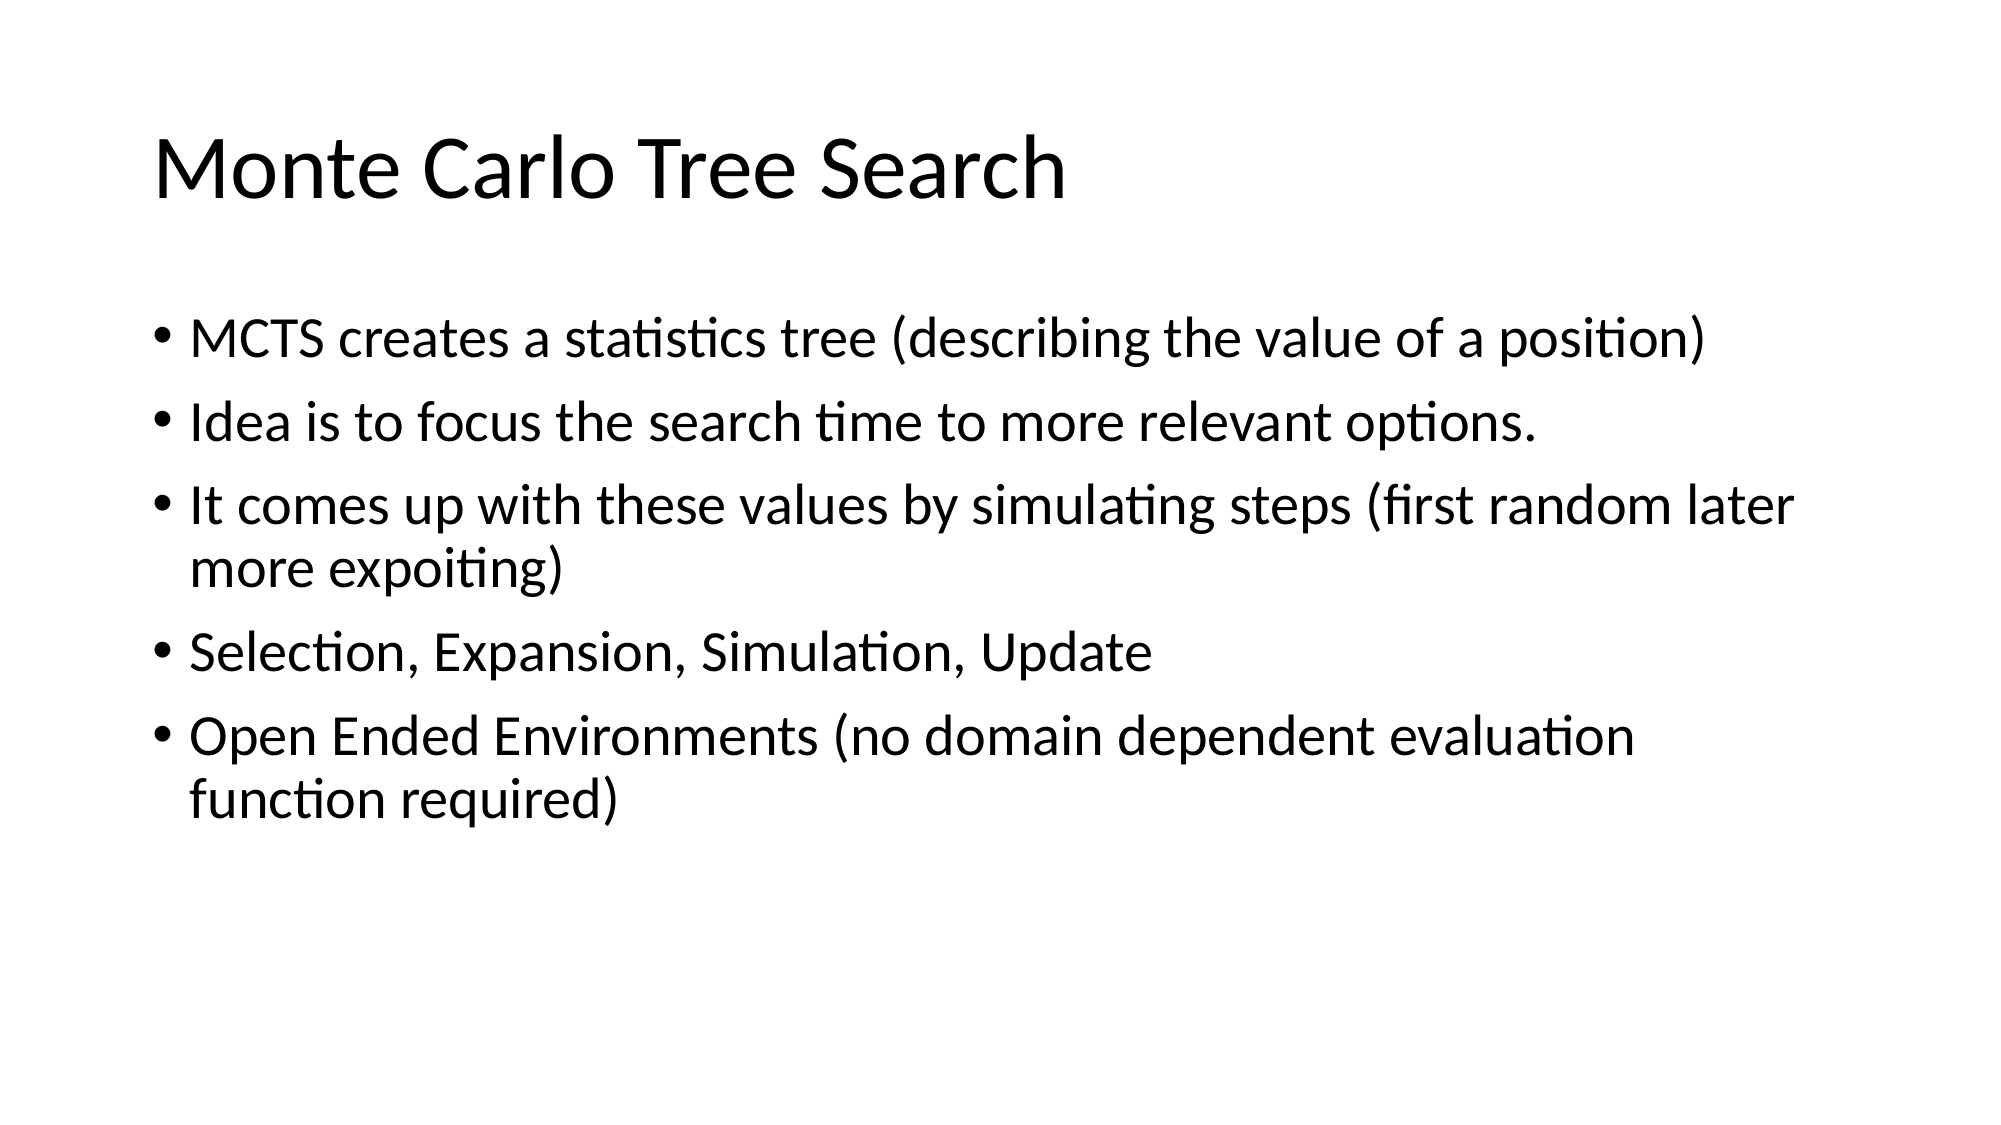

# Monte Carlo Tree Search
MCTS creates a statistics tree (describing the value of a position)
Idea is to focus the search time to more relevant options.
It comes up with these values by simulating steps (first random later more expoiting)
Selection, Expansion, Simulation, Update
Open Ended Environments (no domain dependent evaluation function required)